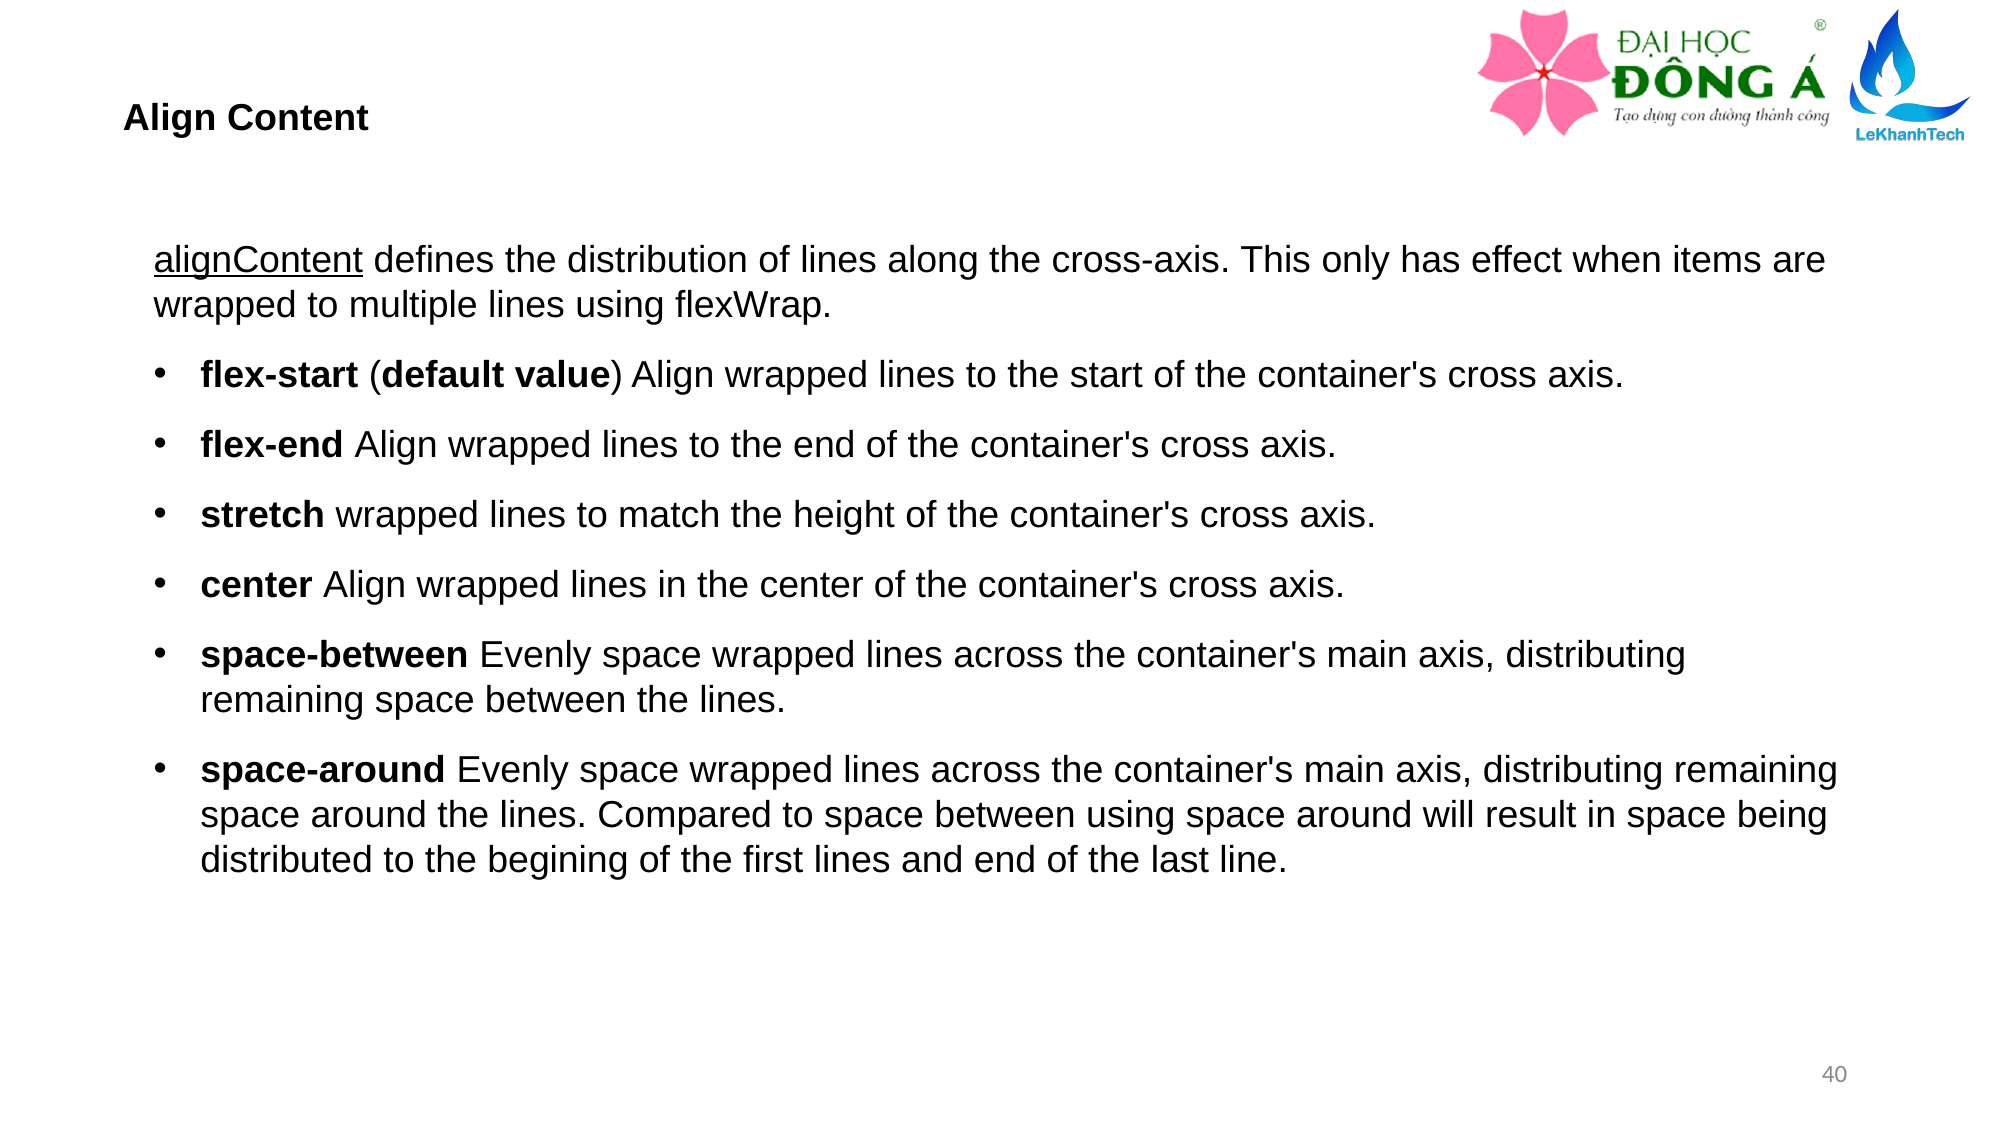

Align Content
alignContent defines the distribution of lines along the cross-axis. This only has effect when items are wrapped to multiple lines using flexWrap.
flex-start (default value) Align wrapped lines to the start of the container's cross axis.
flex-end Align wrapped lines to the end of the container's cross axis.
stretch wrapped lines to match the height of the container's cross axis.
center Align wrapped lines in the center of the container's cross axis.
space-between Evenly space wrapped lines across the container's main axis, distributing remaining space between the lines.
space-around Evenly space wrapped lines across the container's main axis, distributing remaining space around the lines. Compared to space between using space around will result in space being distributed to the begining of the first lines and end of the last line.

40